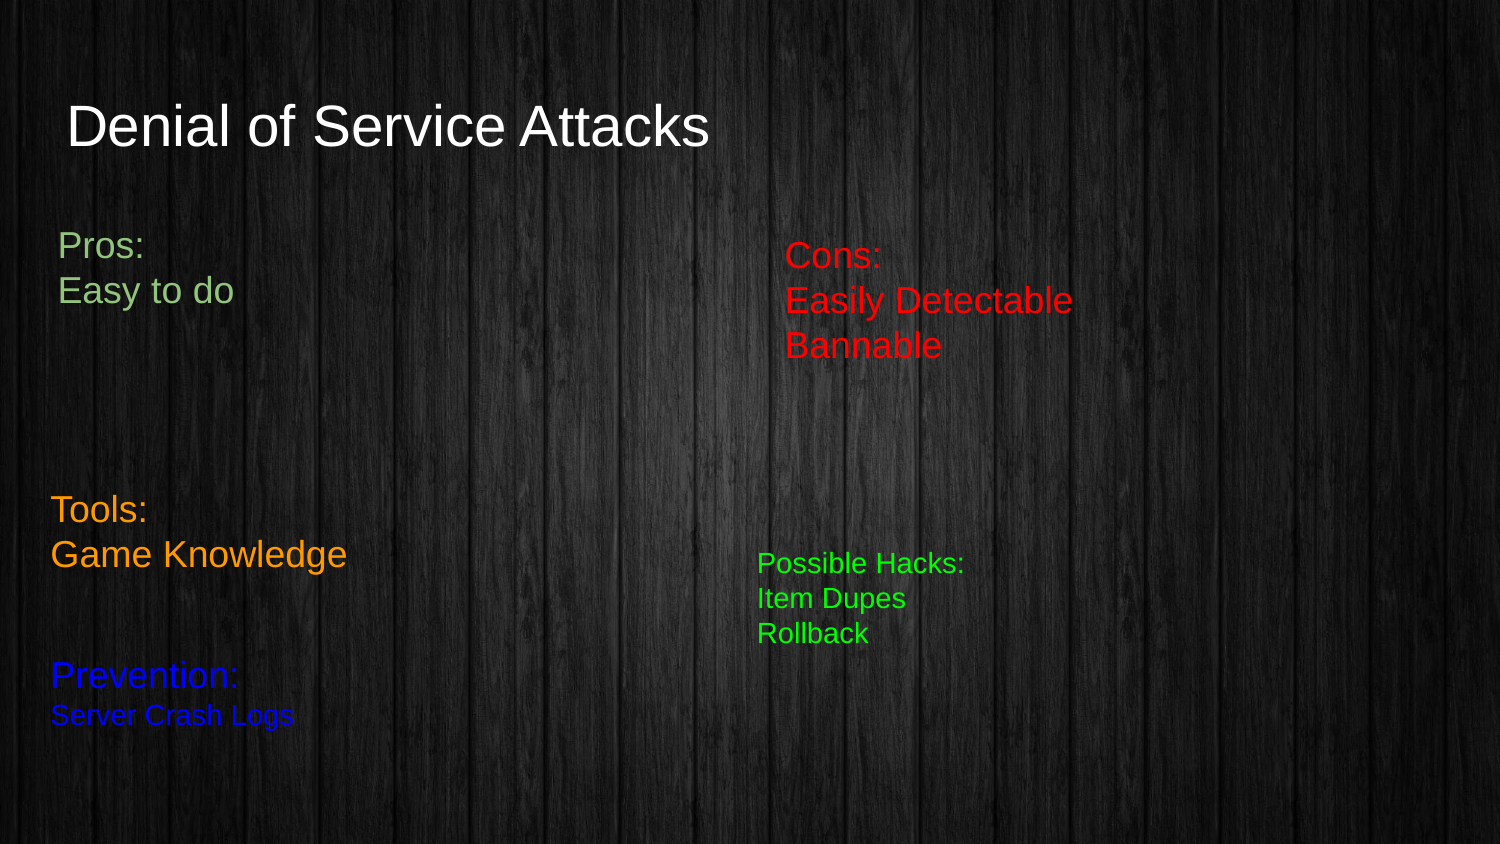

# Denial of Service Attacks

Pros:
Easy to do

Cons:
Easily Detectable
Bannable
Tools:
Game Knowledge
Possible Hacks:
Item Dupes
Rollback

Prevention:
Server Crash Logs